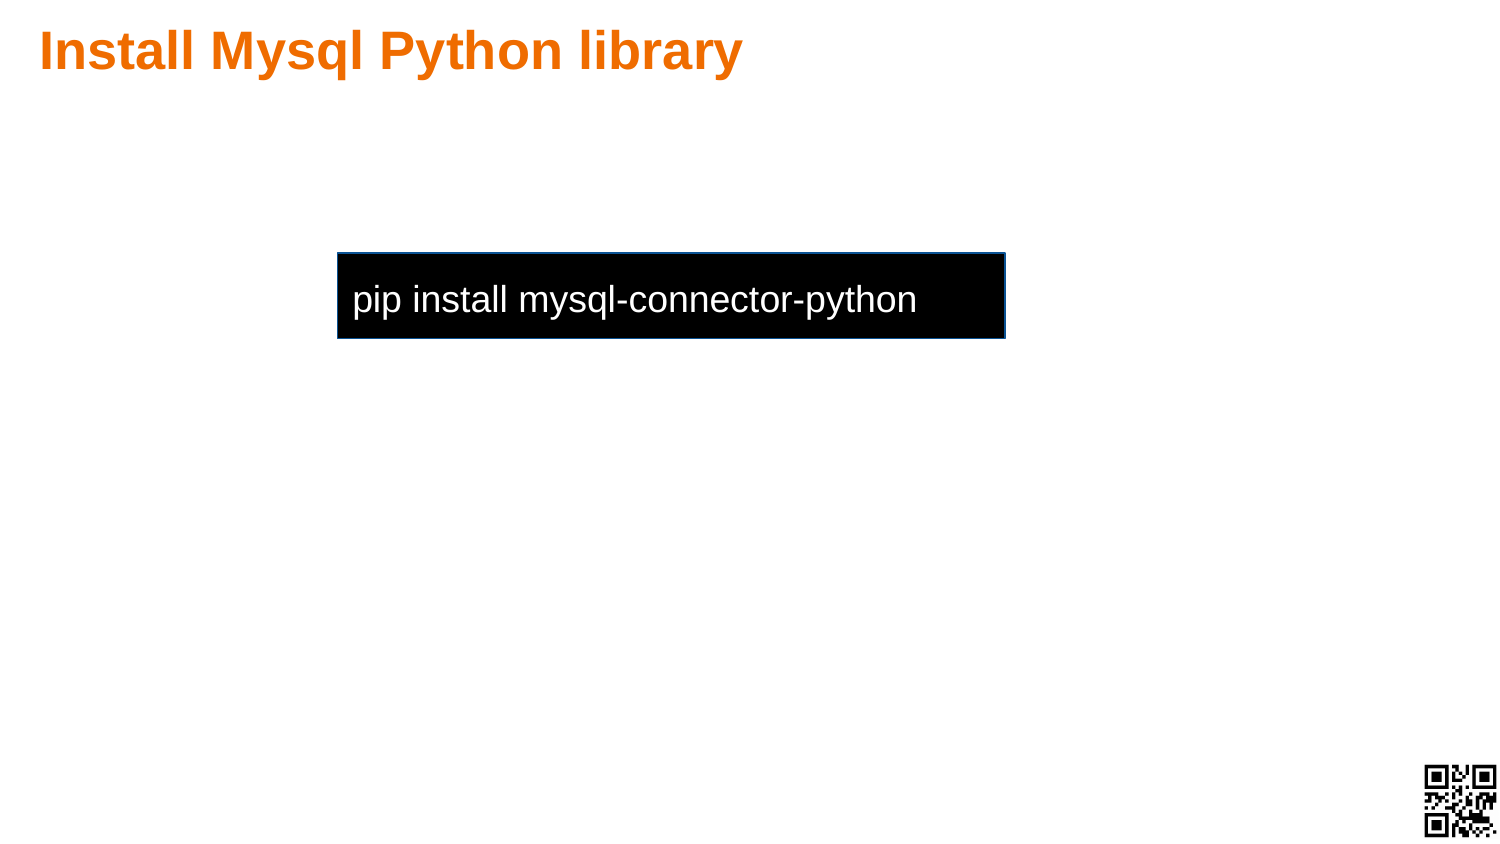

# Install Mysql Python library
pip install mysql-connector-python